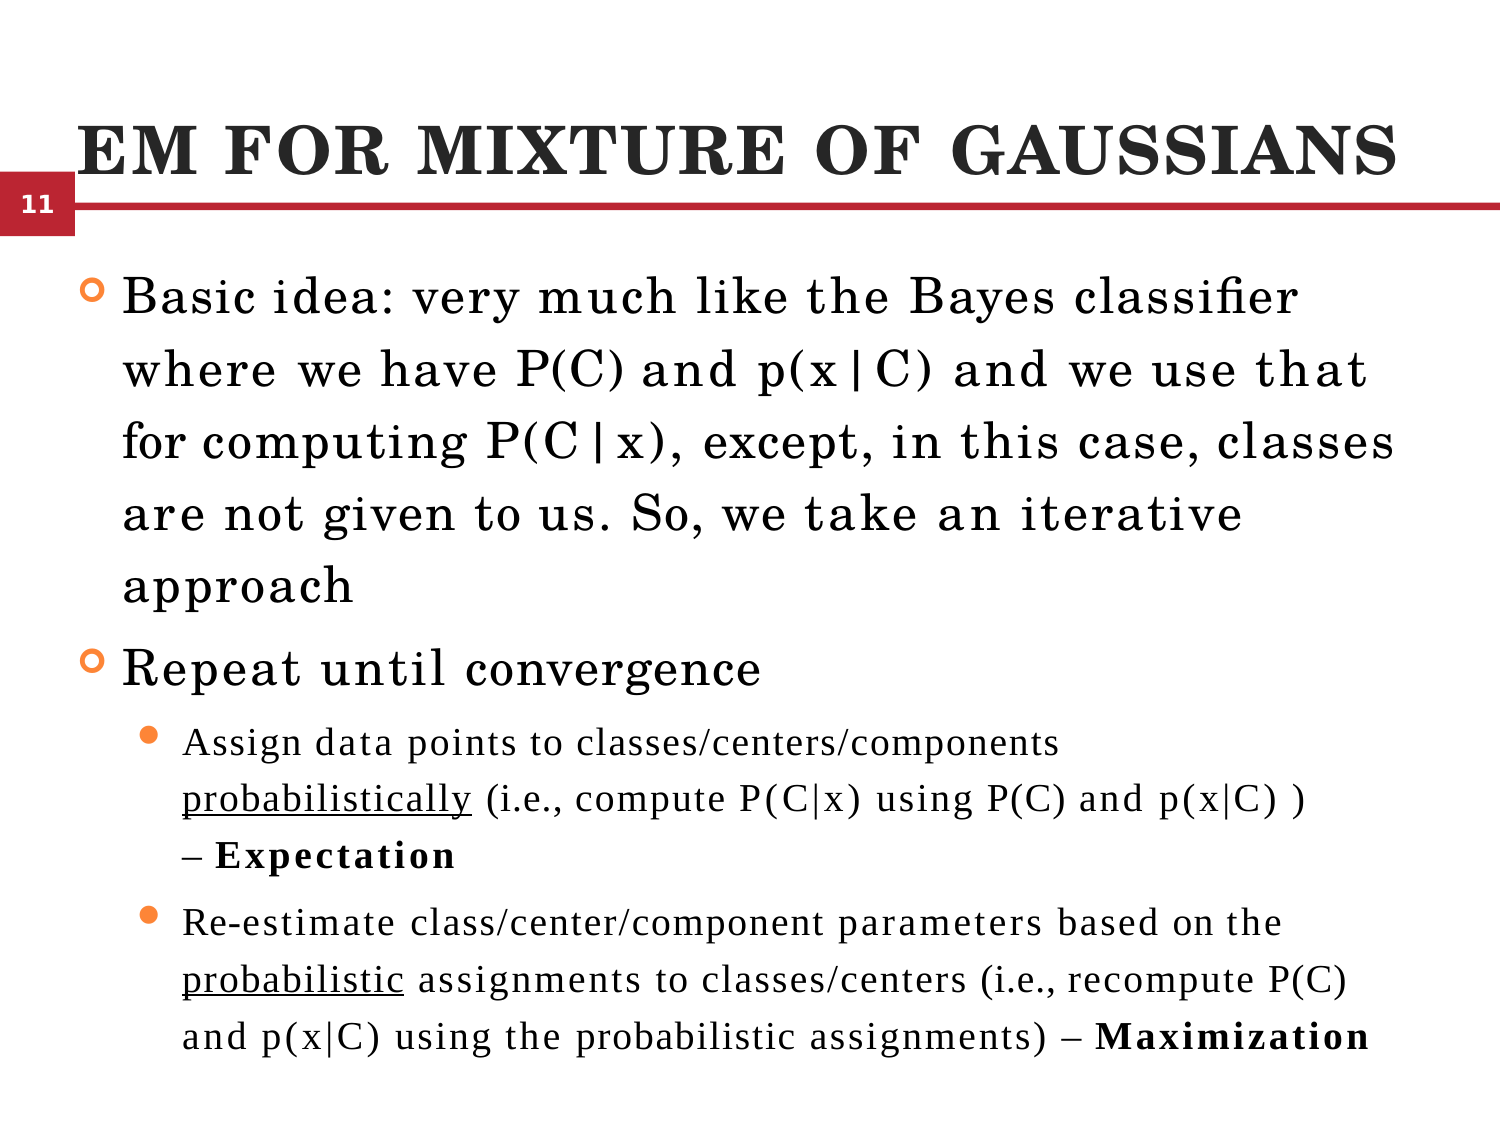

# EM for Mixture of Gaussians
Basic idea: very much like the Bayes classifier where we have P(C) and p(x|C) and we use that for computing P(C|x), except, in this case, classes are not given to us. So, we take an iterative approach
Repeat until convergence
Assign data points to classes/centers/components probabilistically (i.e., compute P(C|x) using P(C) and p(x|C) ) – Expectation
Re-estimate class/center/component parameters based on the probabilistic assignments to classes/centers (i.e., recompute P(C) and p(x|C) using the probabilistic assignments) – Maximization
7